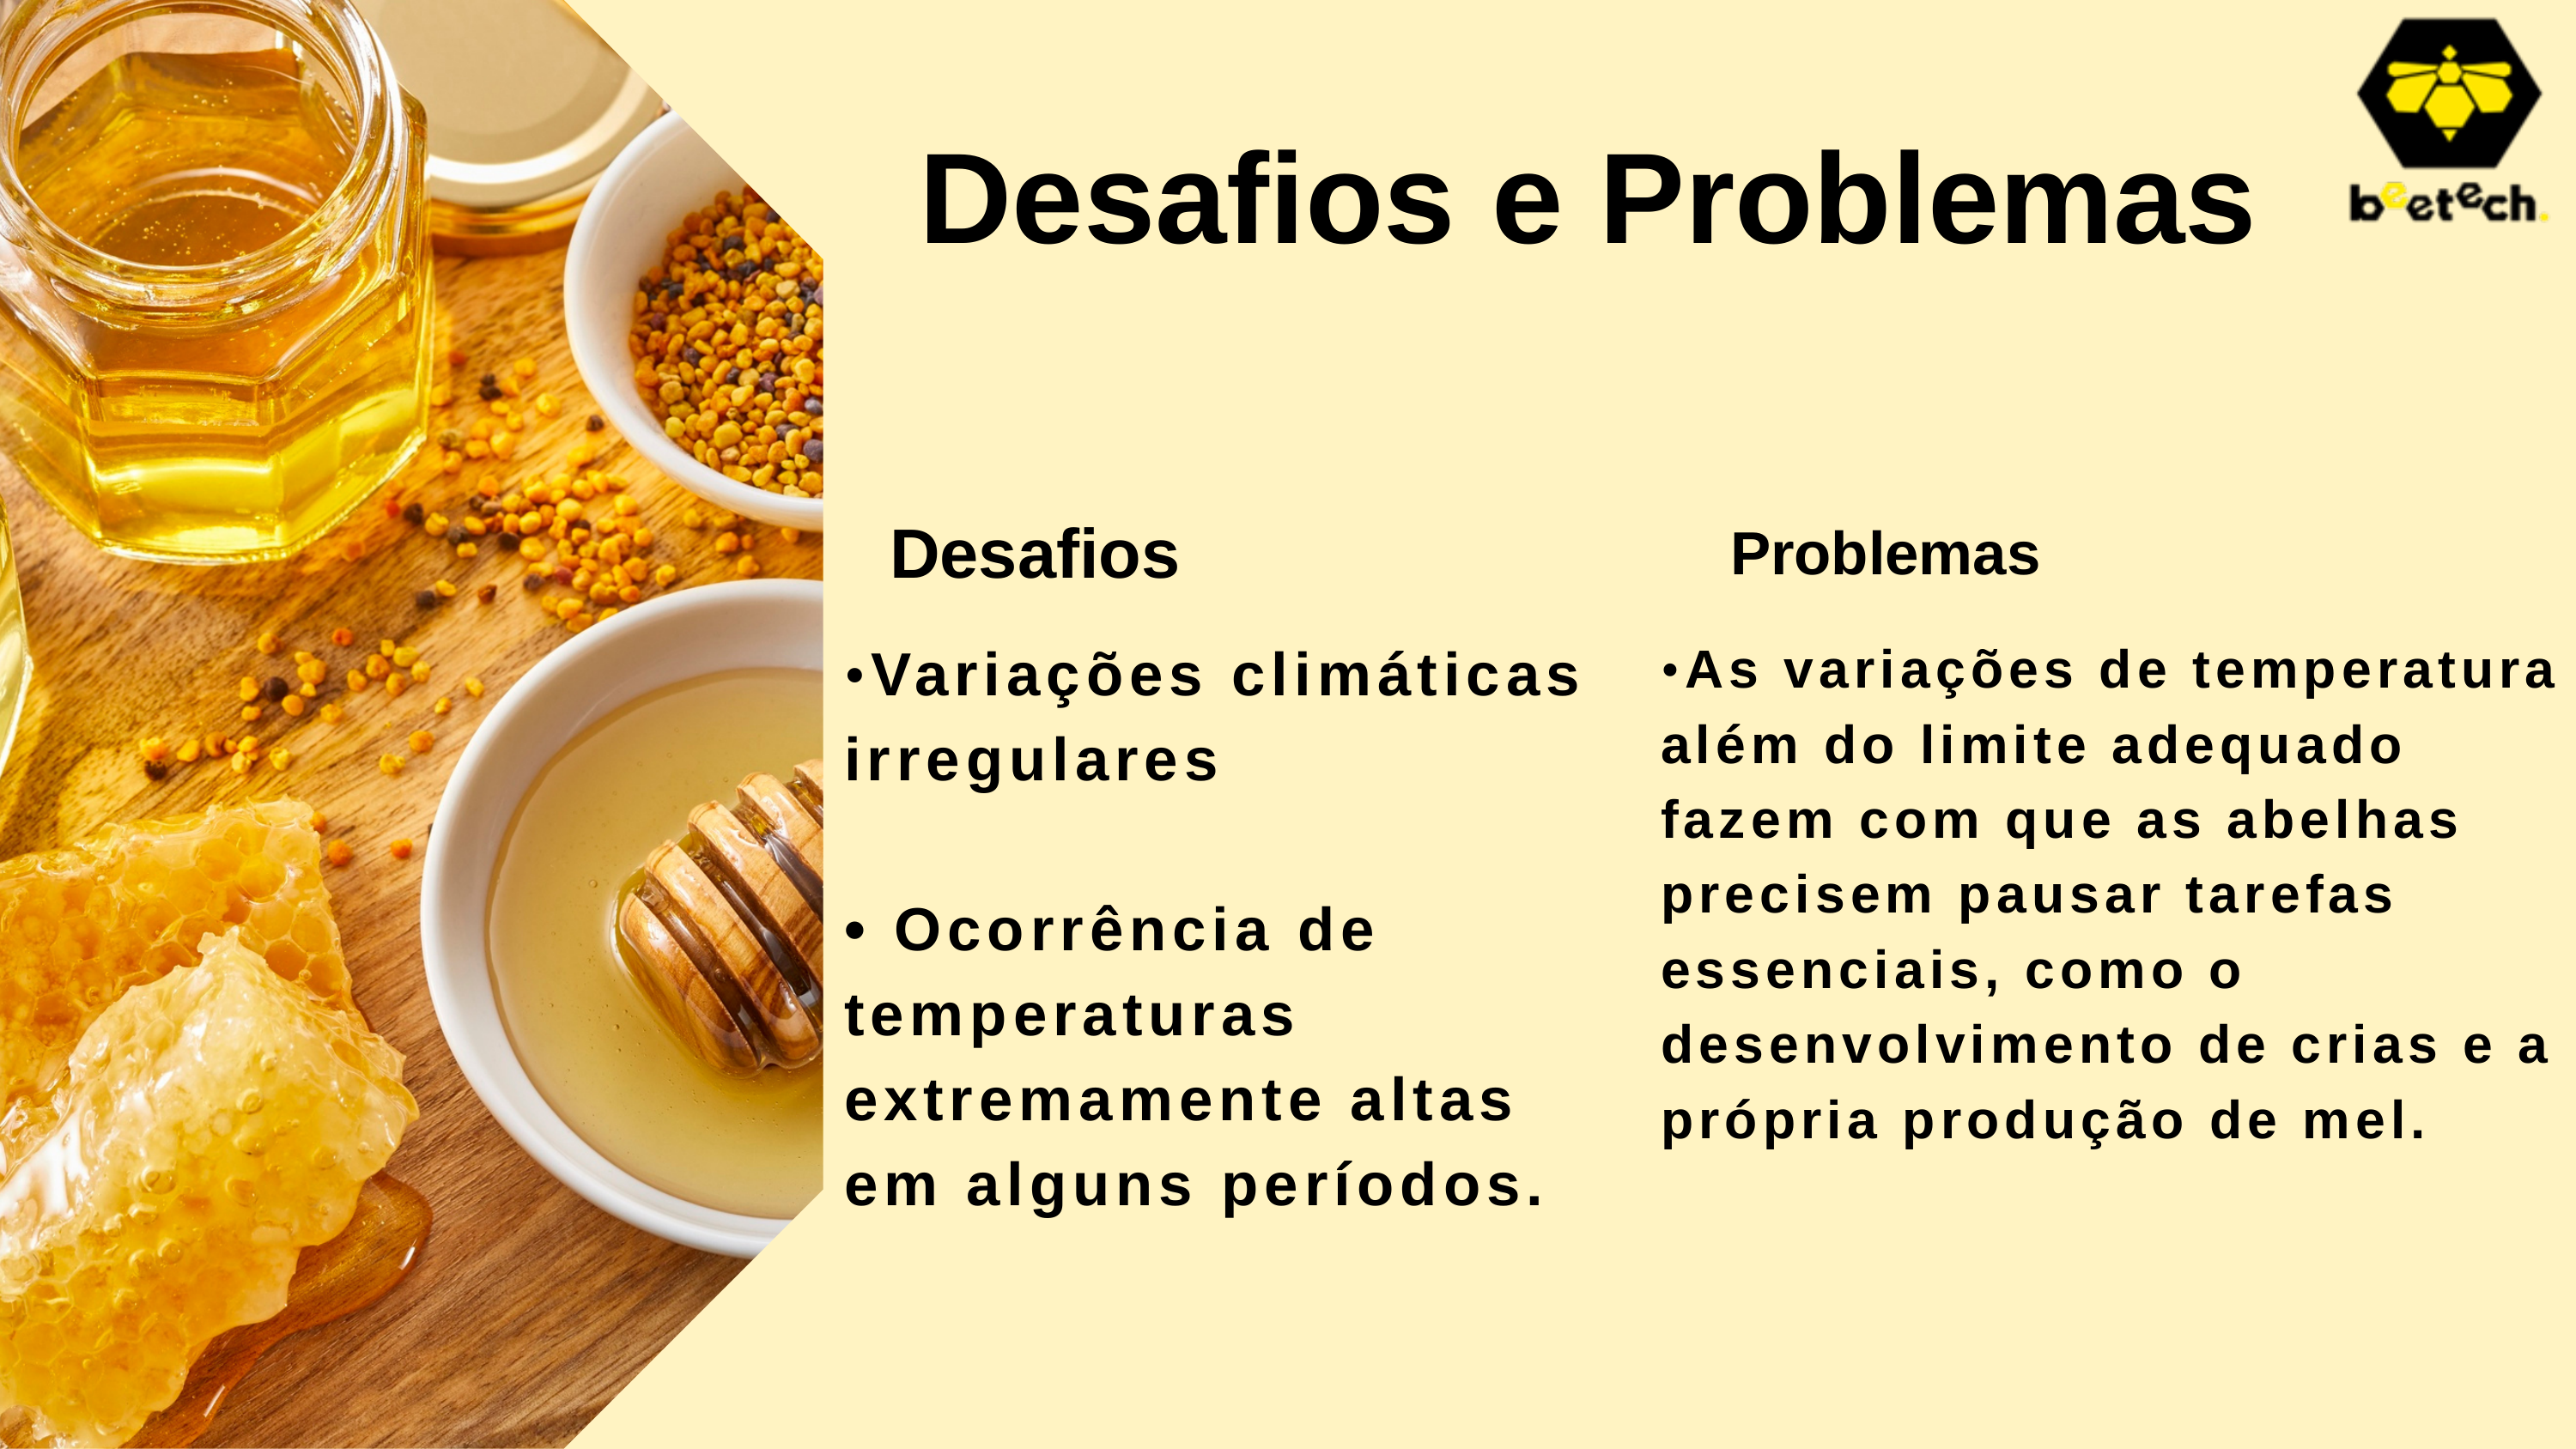

Desafios e Problemas
Desafios
Problemas
•Variações climáticas irregulares

• Ocorrência de temperaturas extremamente altas em alguns períodos.

•As variações de temperatura além do limite adequado fazem com que as abelhas precisem pausar tarefas essenciais, como o desenvolvimento de crias e a própria produção de mel.